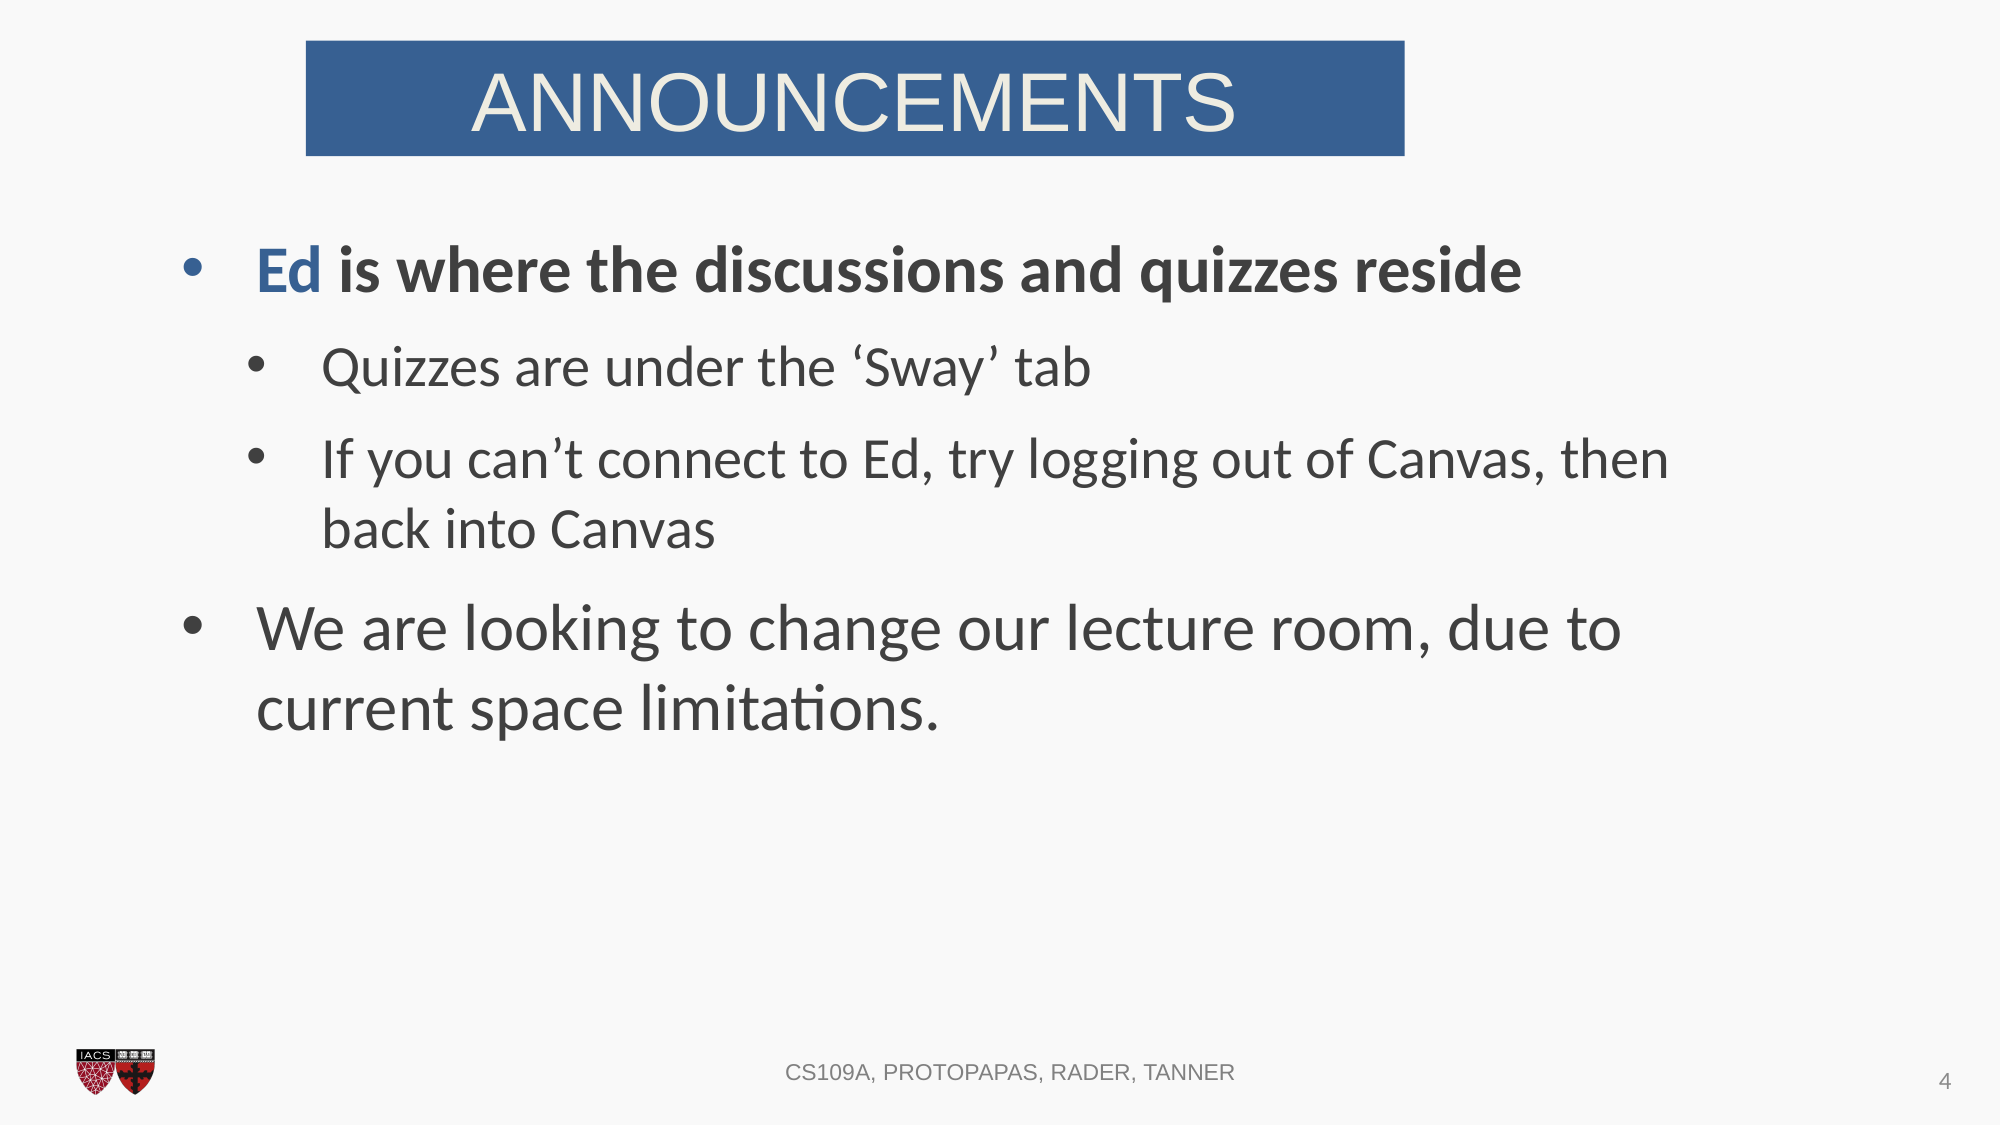

ANNOUNCEMENTS
Ed is where the discussions and quizzes reside
Quizzes are under the ‘Sway’ tab
If you can’t connect to Ed, try logging out of Canvas, then back into Canvas
We are looking to change our lecture room, due to current space limitations.
4